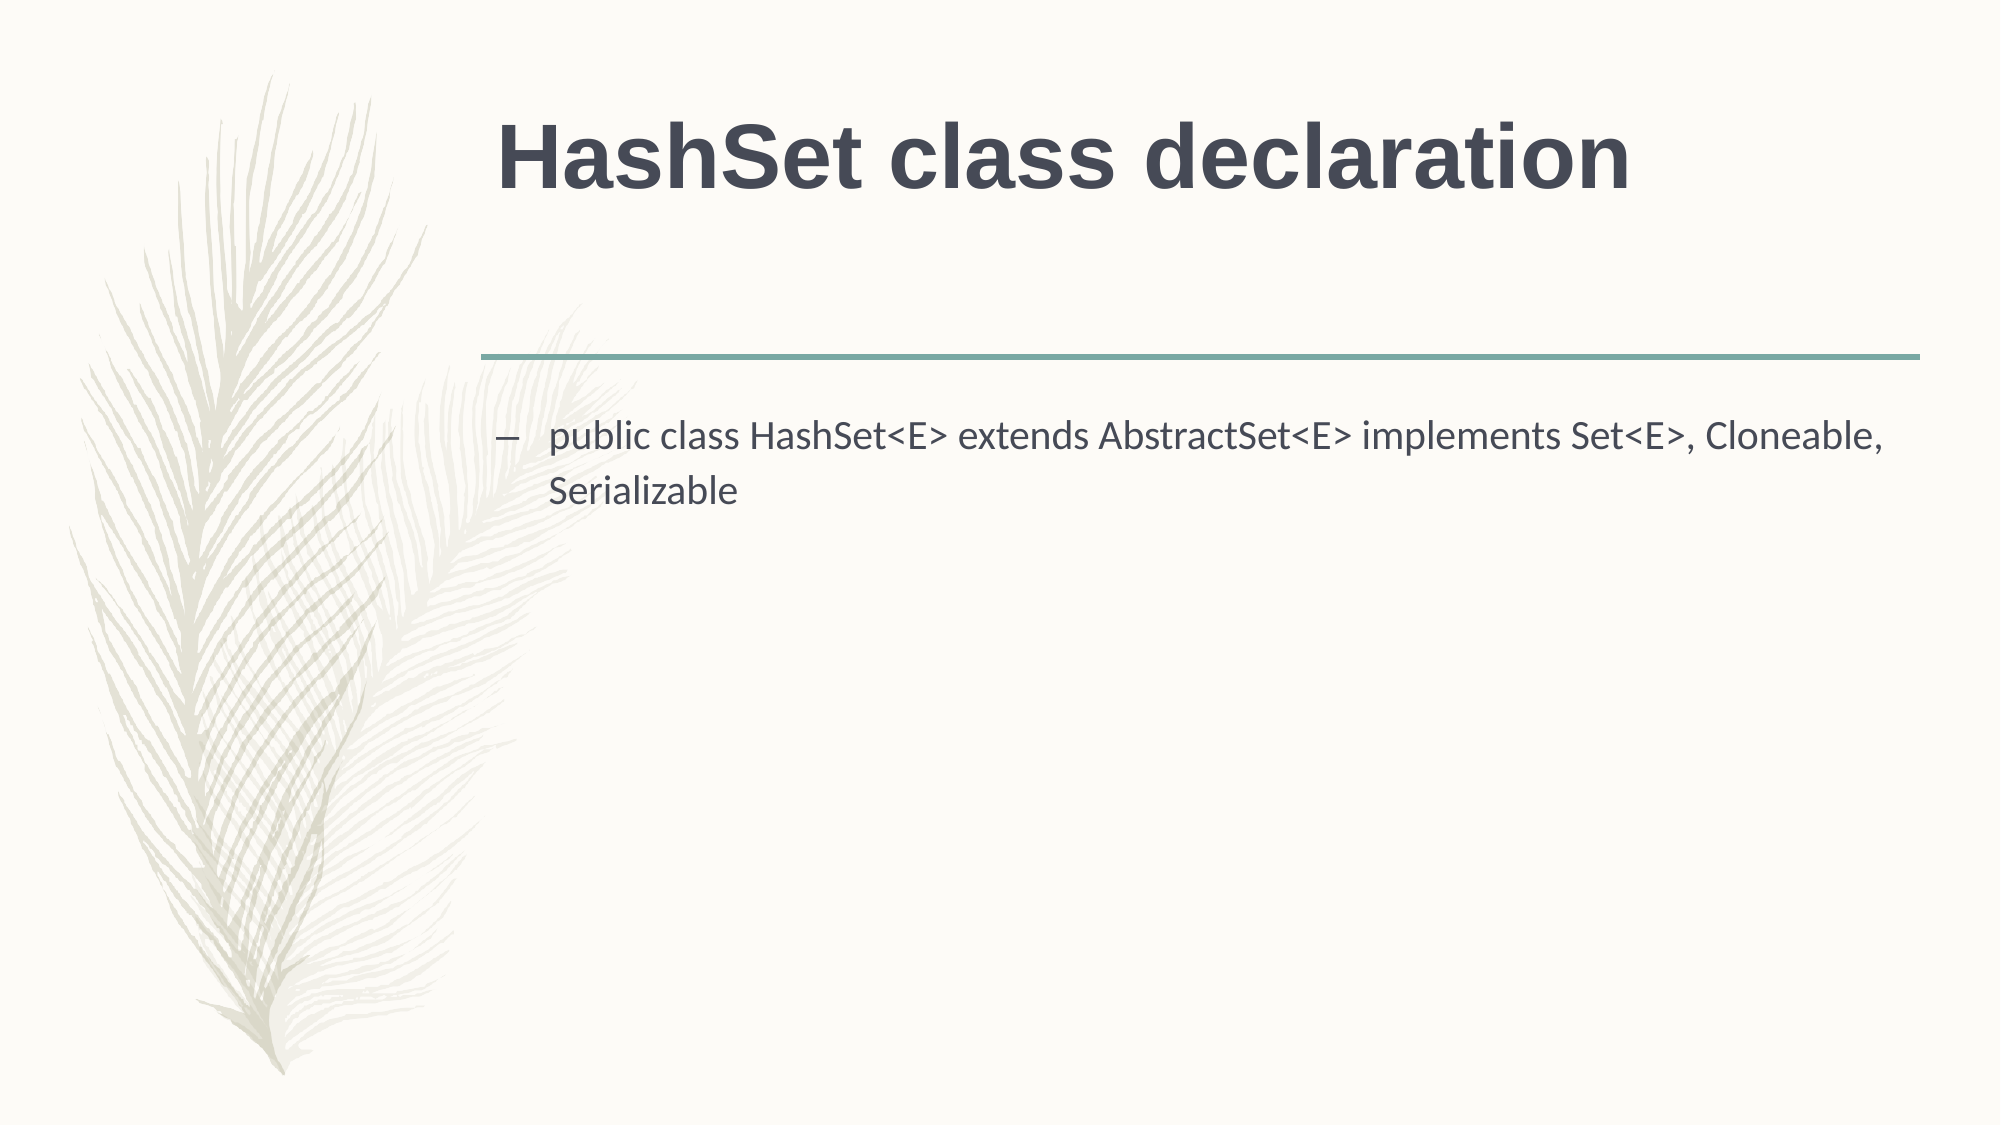

# HashSet class declaration
–	public class HashSet<E> extends AbstractSet<E> implements Set<E>, Cloneable,  Serializable